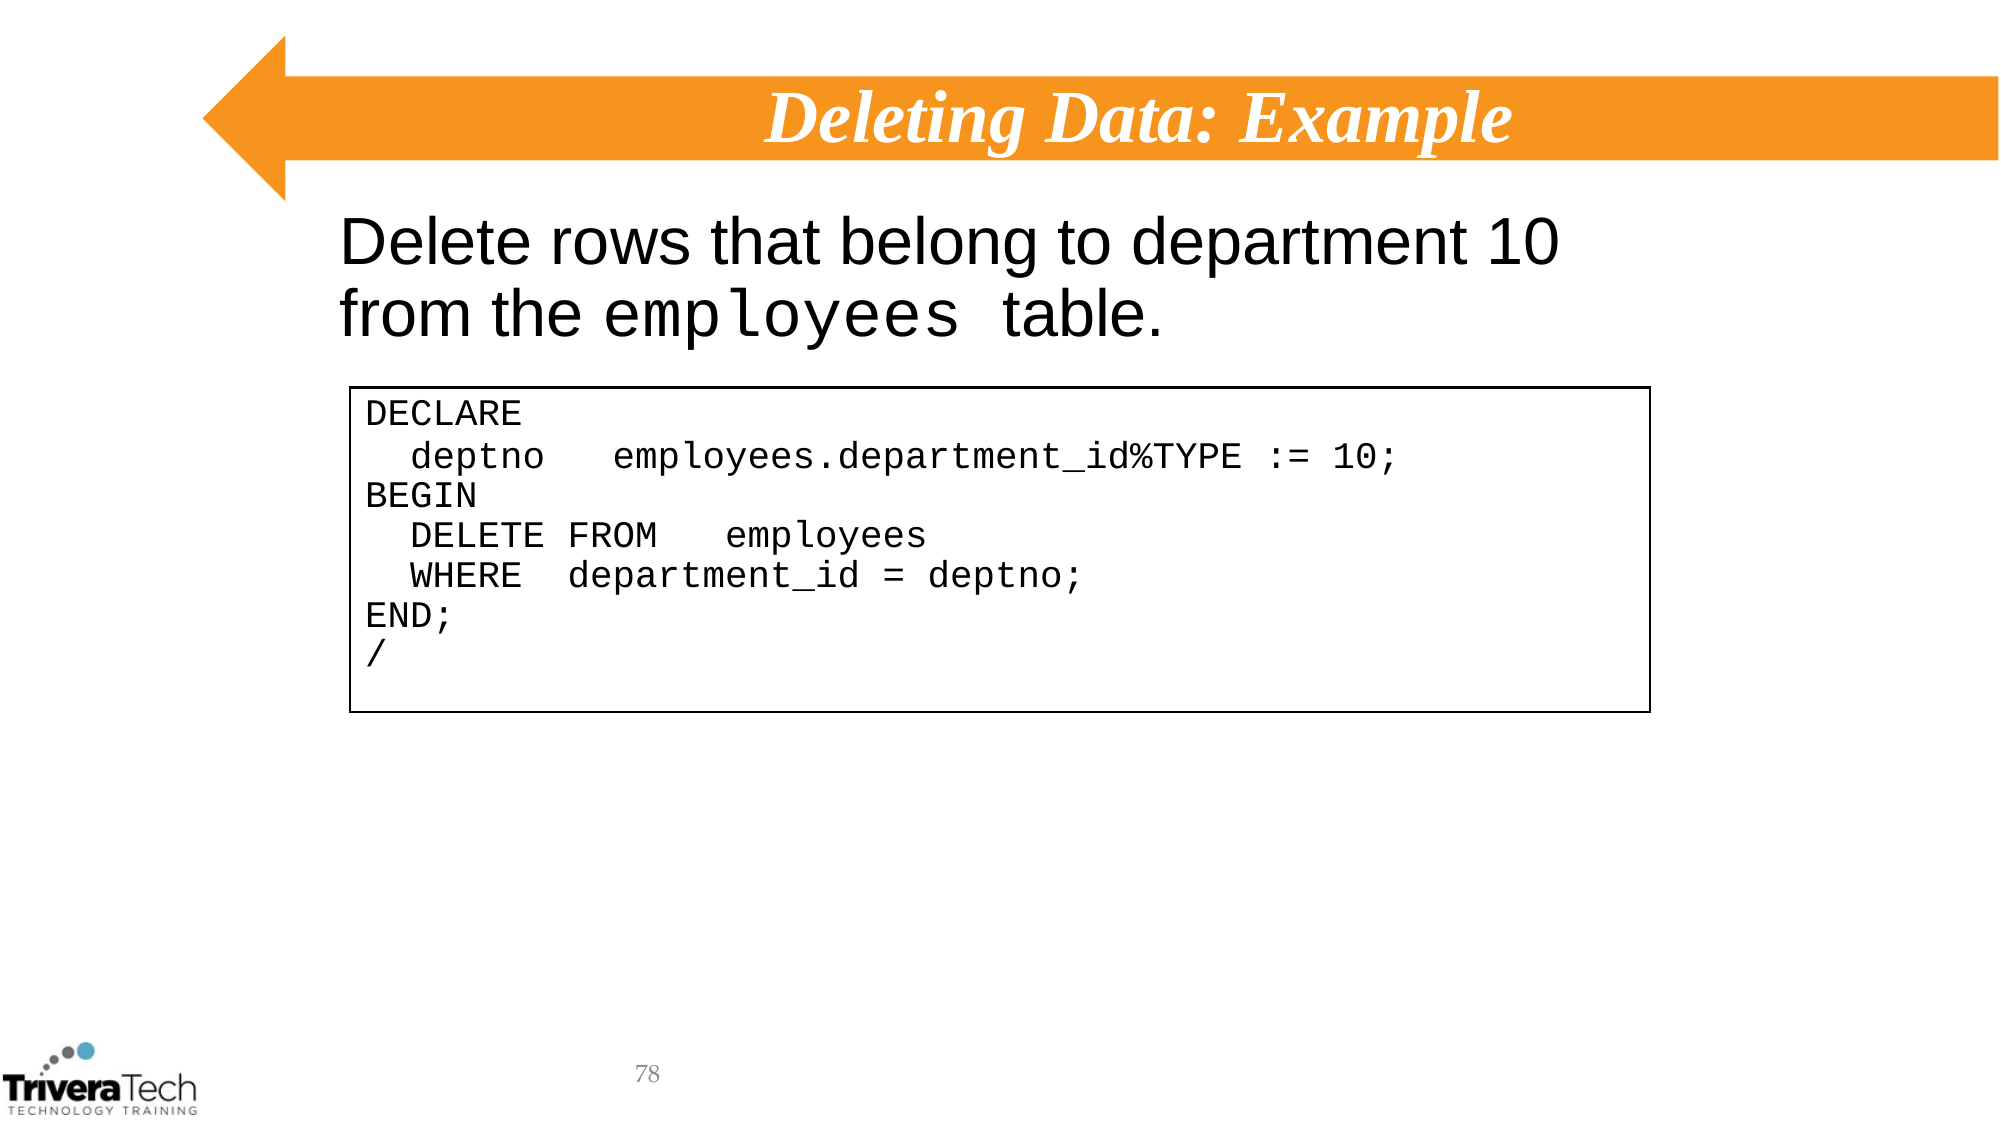

# Deleting Data: Example
Delete rows that belong to department 10 from the employees table.
DECLARE
  deptno   employees.department_id%TYPE := 10;
BEGIN
  DELETE FROM   employees
  WHERE  department_id = deptno;
END;
/

78